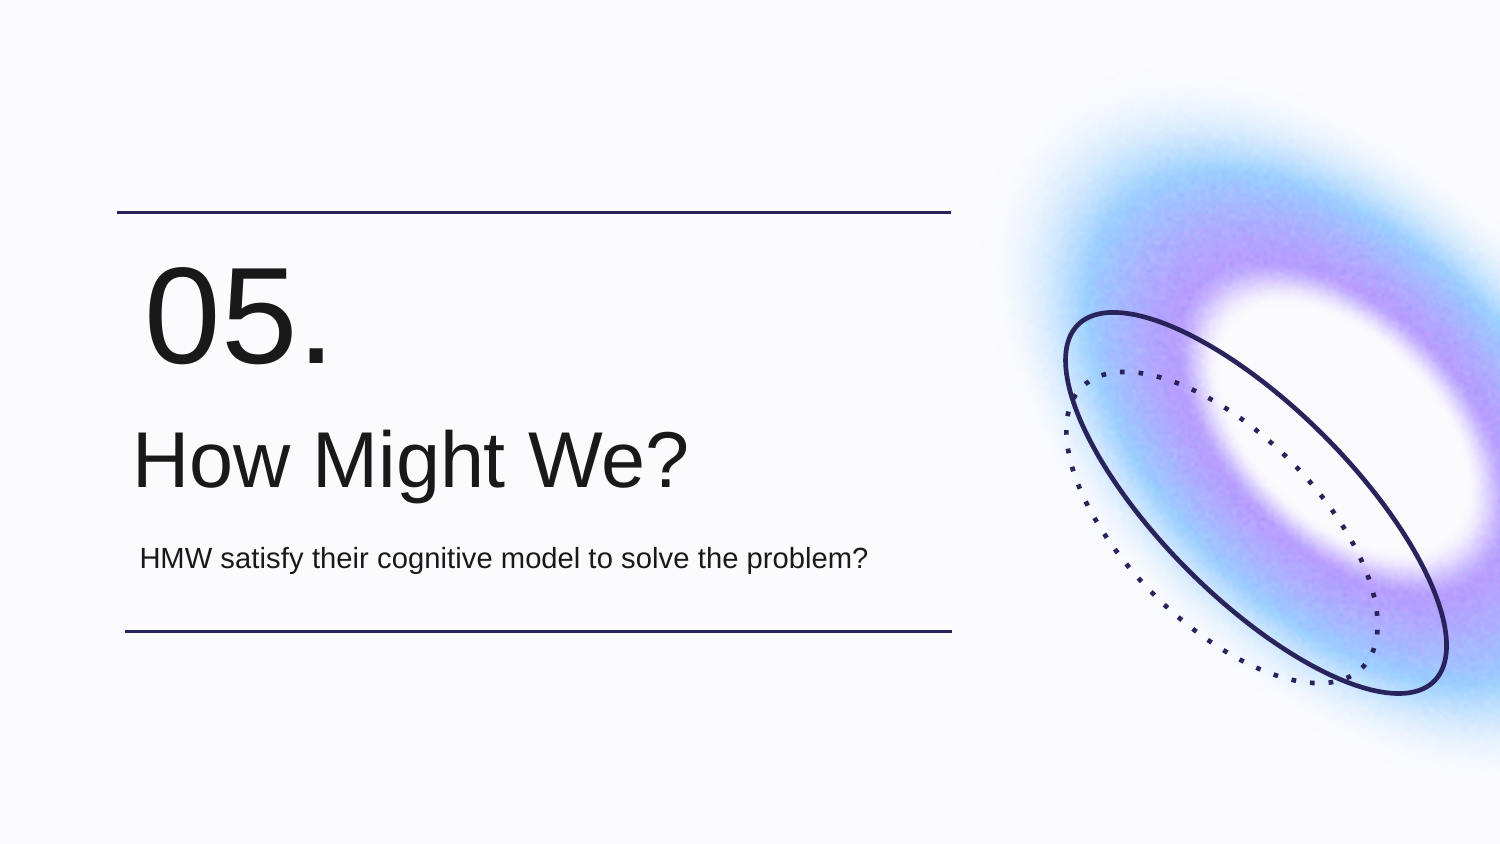

05.
# How Might We?
HMW satisfy their cognitive model to solve the problem?